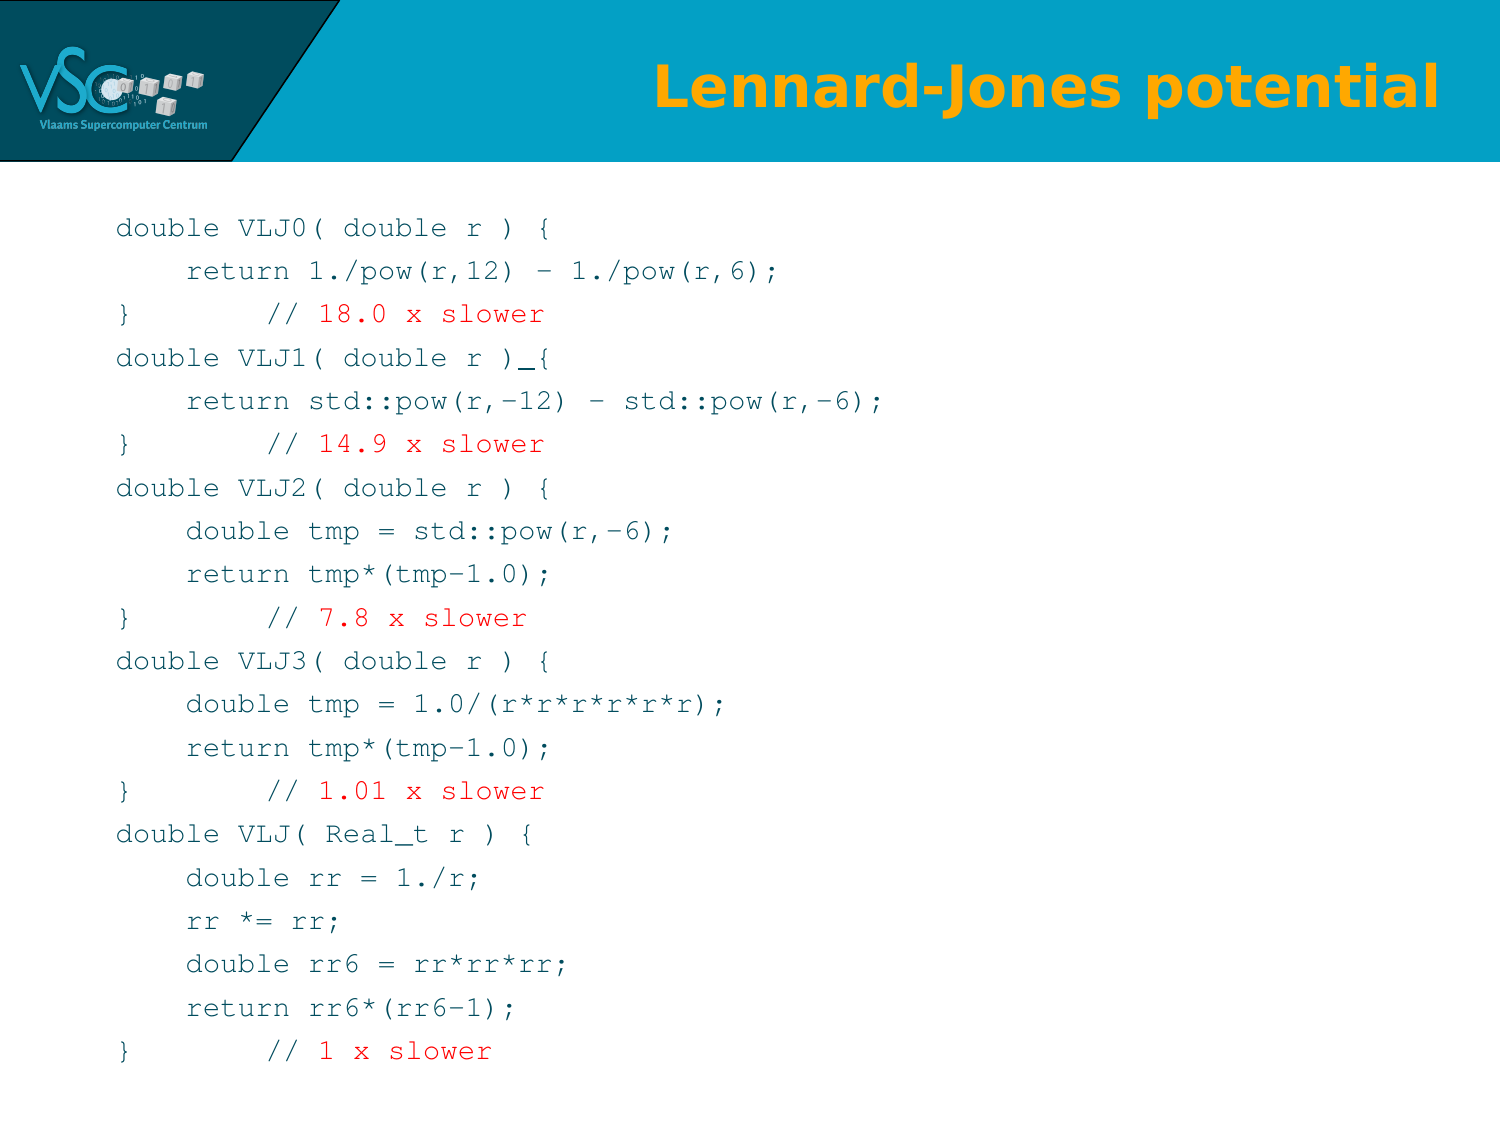

# Lennard-Jones potential
double VLJ0( double r ) {
    return 1./pow(r,12) - 1./pow(r,6);
}	// 18.0 x slower
double VLJ1( double r ) {
    return std::pow(r,-12) - std::pow(r,-6);
}	// 14.9 x slower
double VLJ2( double r ) {
    double tmp = std::pow(r,-6);
    return tmp*(tmp-1.0);
}	// 7.8 x slower
double VLJ3( double r ) {
    double tmp = 1.0/(r*r*r*r*r*r);
    return tmp*(tmp-1.0);
}	// 1.01 x slower
double VLJ( Real_t r ) {
    double rr = 1./r;
    rr *= rr;
    double rr6 = rr*rr*rr;
    return rr6*(rr6-1);
}	// 1 x slower